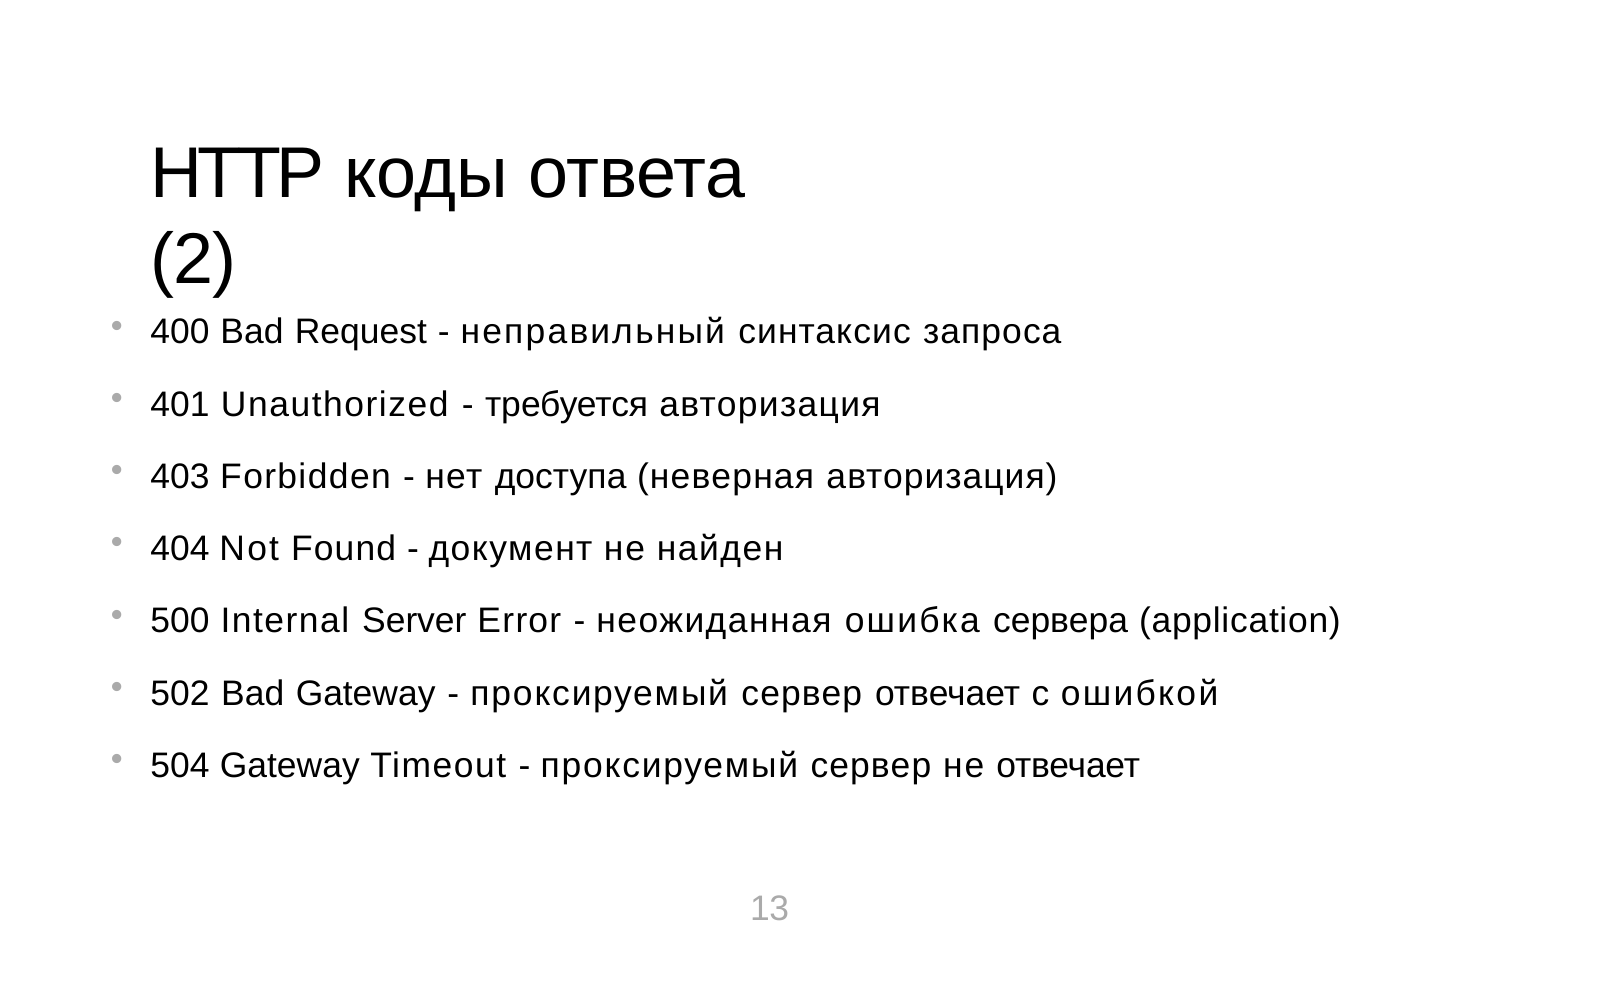

# HTTP коды ответа (2)
400 Bad Request - неправильный синтаксис запроса
401 Unauthorized - требуется авторизация
403 Forbidden - нет доступа (неверная авторизация)
404 Not Found - документ не найден
500 Internal Server Error - неожиданная ошибка сервера (application)
502 Bad Gateway - проксируемый сервер отвечает с ошибкой
504 Gateway Timeout - проксируемый сервер не отвечает
13